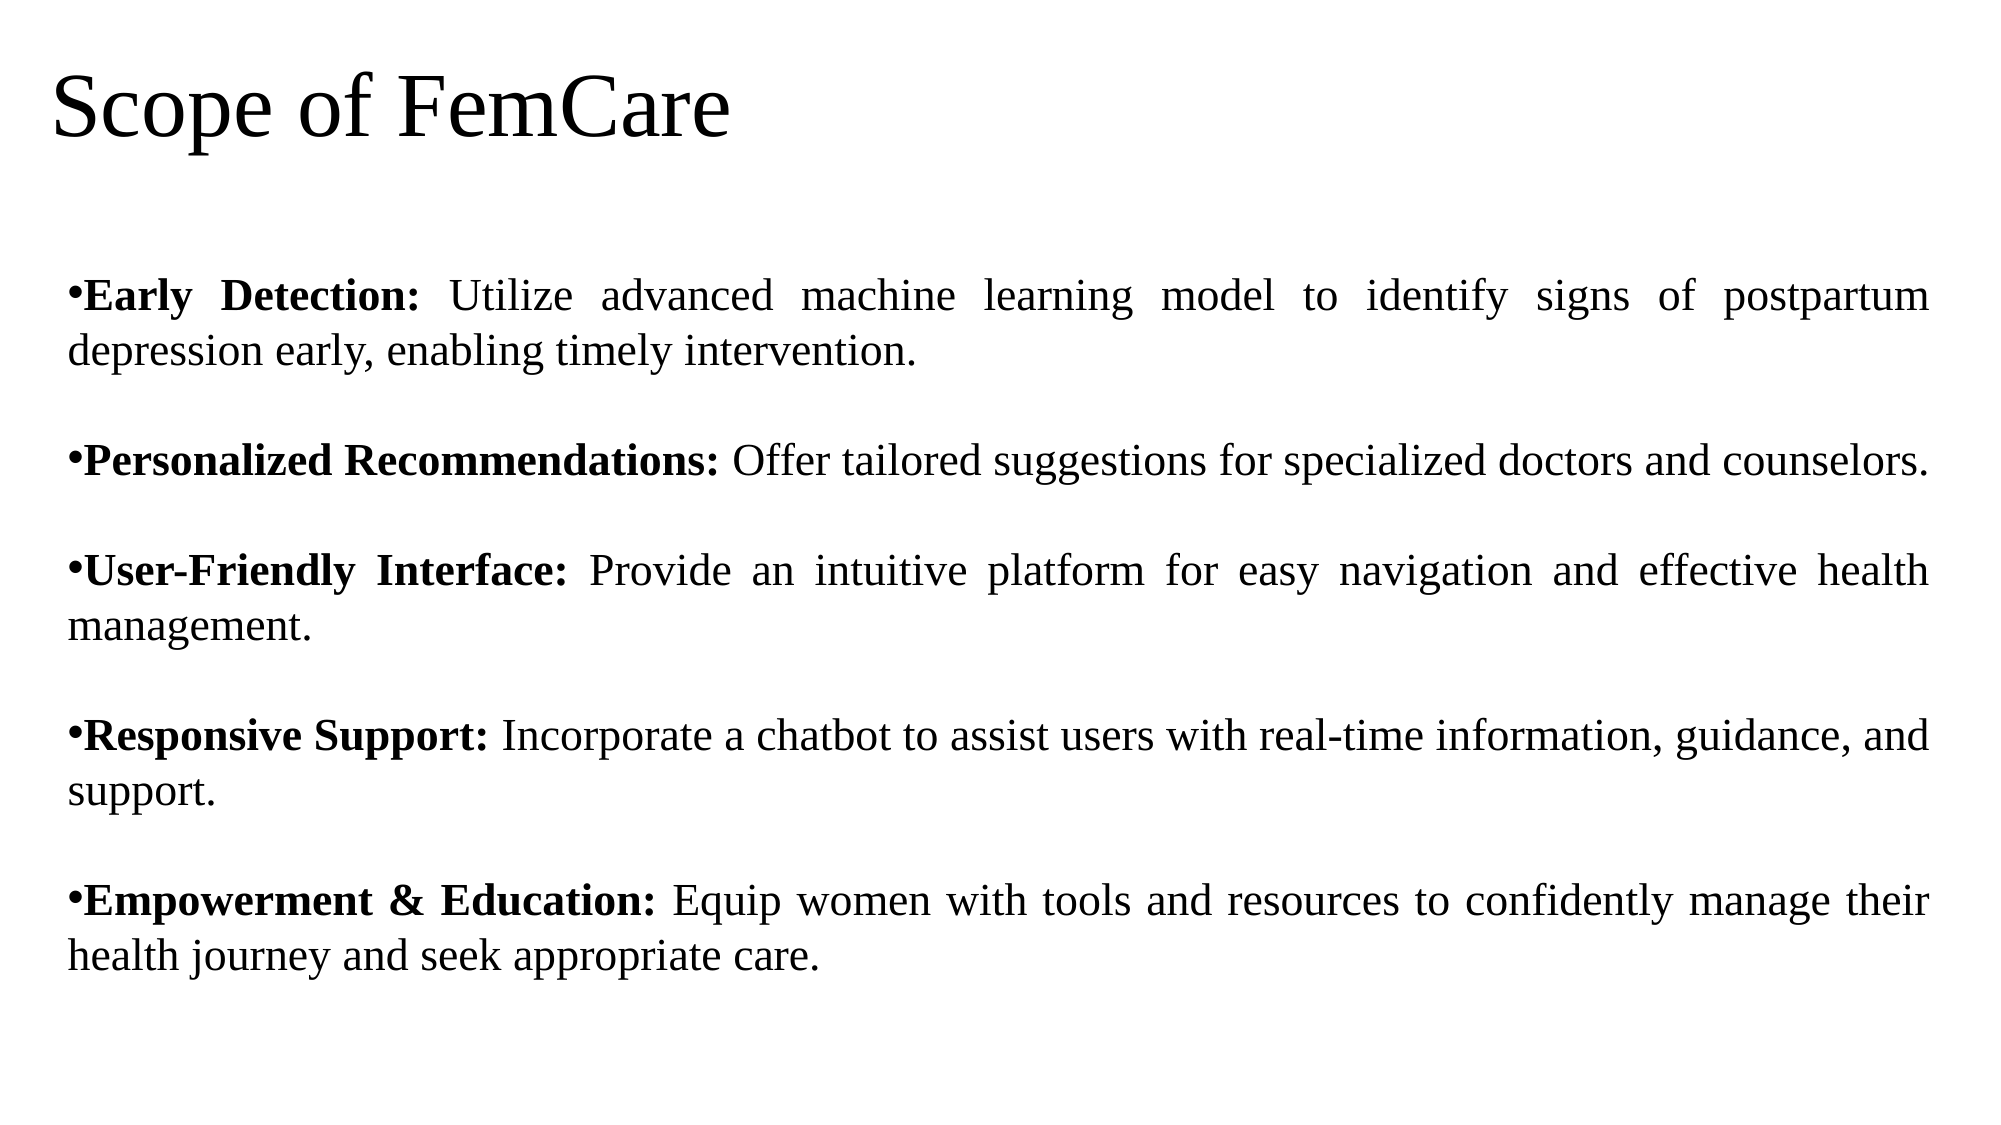

# Scope of FemCare

Early Detection: Utilize advanced machine learning model to identify signs of postpartum depression early, enabling timely intervention.

Personalized Recommendations: Offer tailored suggestions for specialized doctors and counselors.

User-Friendly Interface: Provide an intuitive platform for easy navigation and effective health management.

Responsive Support: Incorporate a chatbot to assist users with real-time information, guidance, and support.

Empowerment & Education: Equip women with tools and resources to confidently manage their health journey and seek appropriate care.